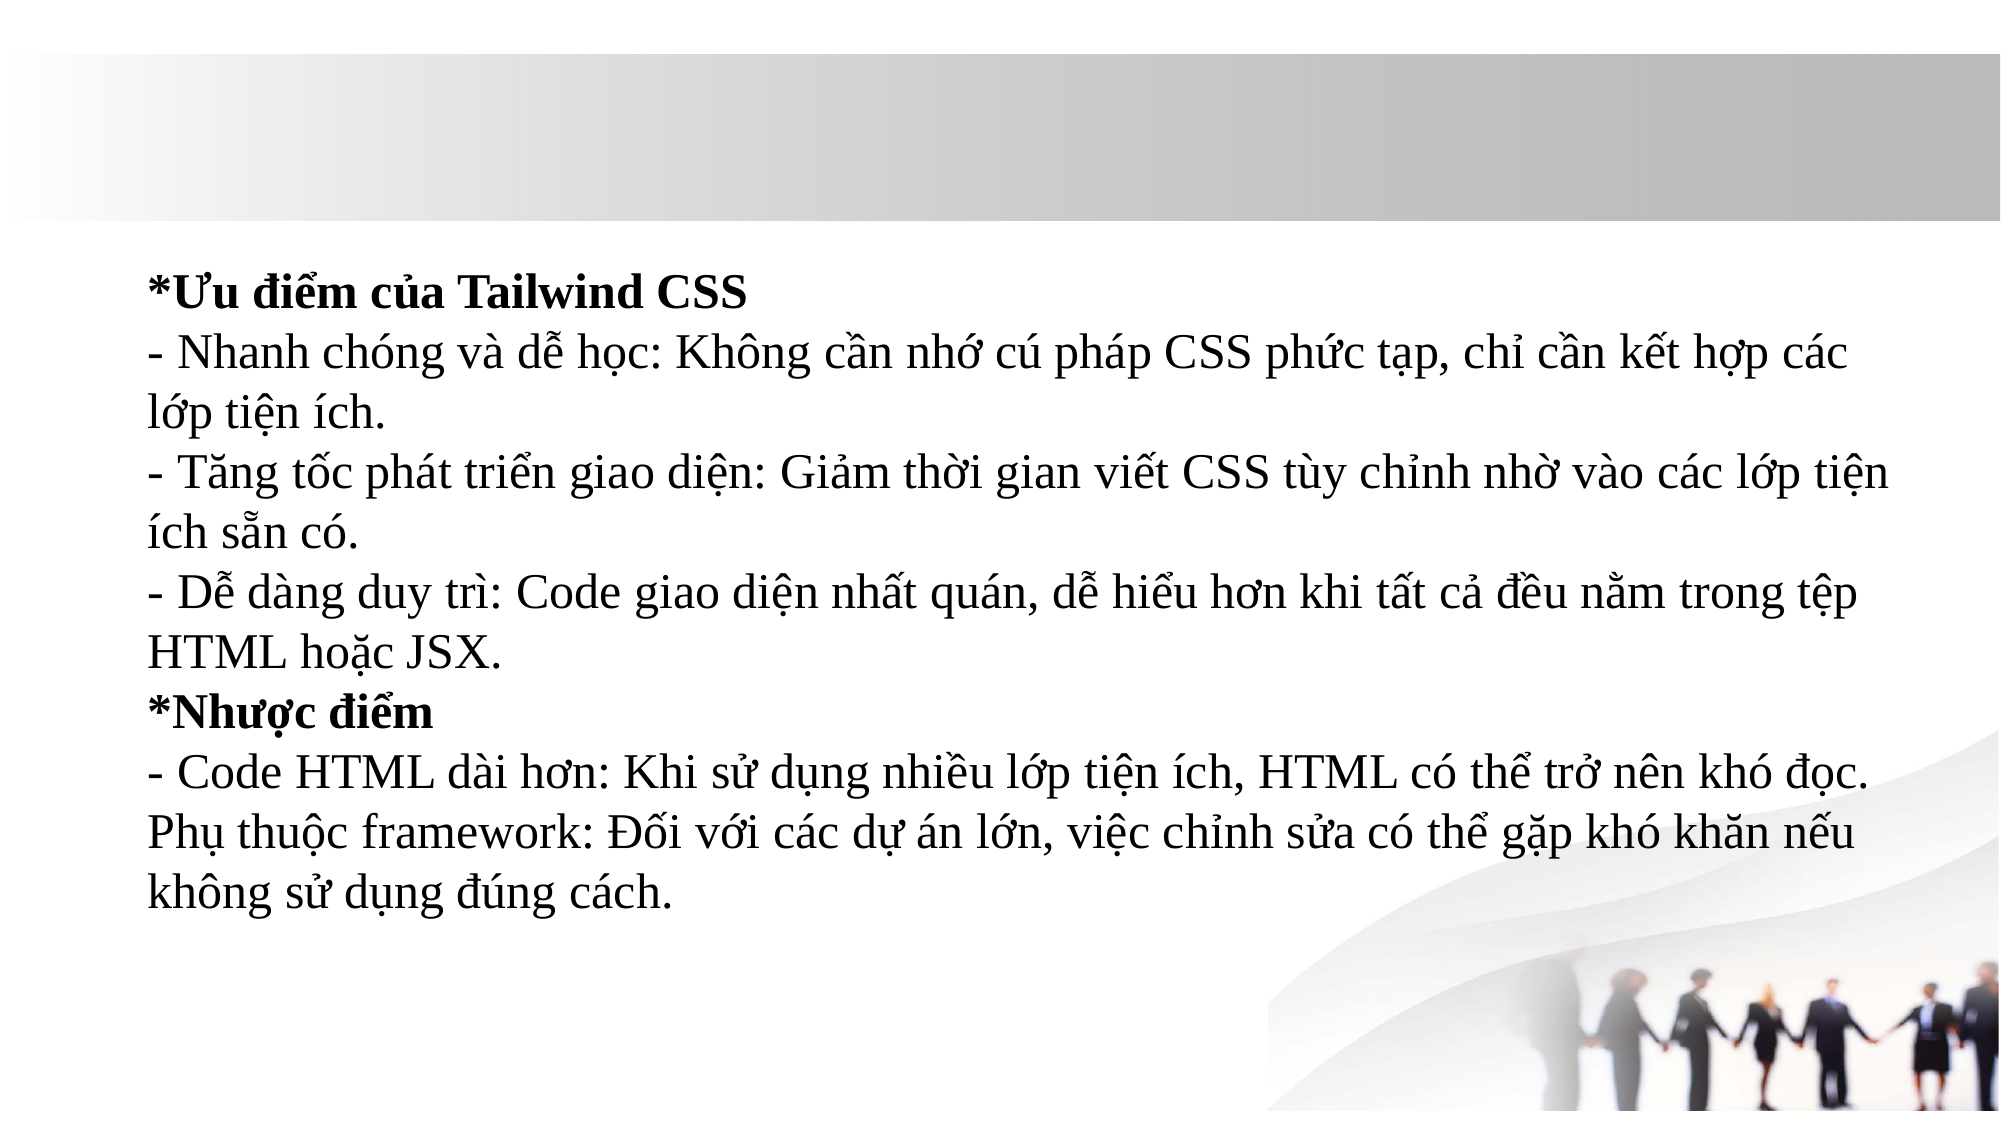

*Ưu điểm của Tailwind CSS
- Nhanh chóng và dễ học: Không cần nhớ cú pháp CSS phức tạp, chỉ cần kết hợp các lớp tiện ích.
- Tăng tốc phát triển giao diện: Giảm thời gian viết CSS tùy chỉnh nhờ vào các lớp tiện ích sẵn có.
- Dễ dàng duy trì: Code giao diện nhất quán, dễ hiểu hơn khi tất cả đều nằm trong tệp HTML hoặc JSX.
*Nhược điểm
- Code HTML dài hơn: Khi sử dụng nhiều lớp tiện ích, HTML có thể trở nên khó đọc.
Phụ thuộc framework: Đối với các dự án lớn, việc chỉnh sửa có thể gặp khó khăn nếu không sử dụng đúng cách.